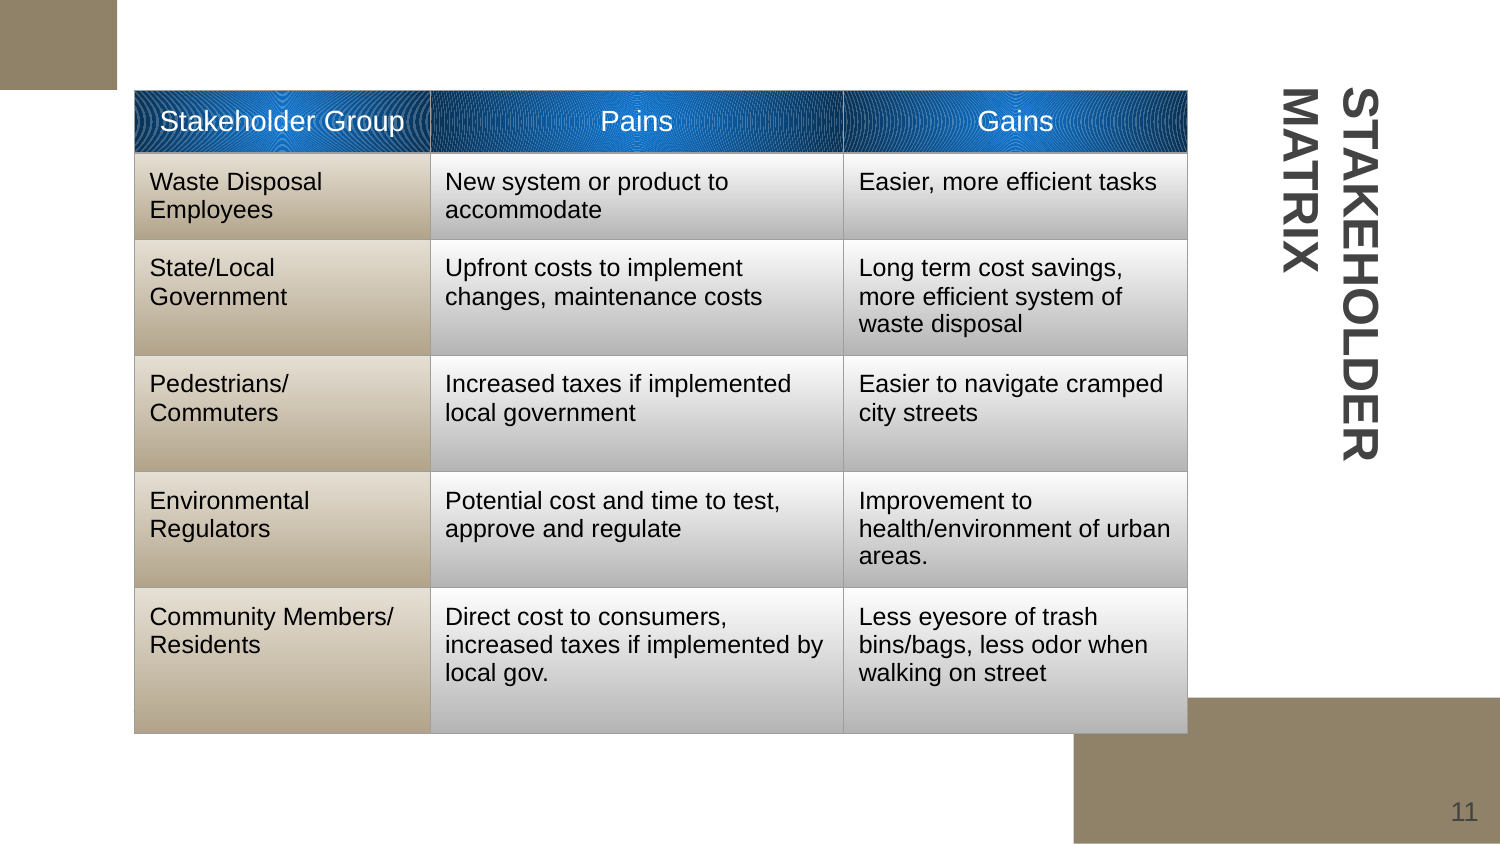

| Stakeholder Group | Pains | Gains |
| --- | --- | --- |
| Waste Disposal Employees | New system or product to accommodate | Easier, more efficient tasks |
| State/Local Government | Upfront costs to implement changes, maintenance costs | Long term cost savings, more efficient system of waste disposal |
| Pedestrians/ Commuters | Increased taxes if implemented local government | Easier to navigate cramped city streets |
| Environmental Regulators | Potential cost and time to test, approve and regulate | Improvement to health/environment of urban areas. |
| Community Members/ Residents | Direct cost to consumers, increased taxes if implemented by local gov. | Less eyesore of trash bins/bags, less odor when walking on street |
# STAKEHOLDER MATRIX

.
11